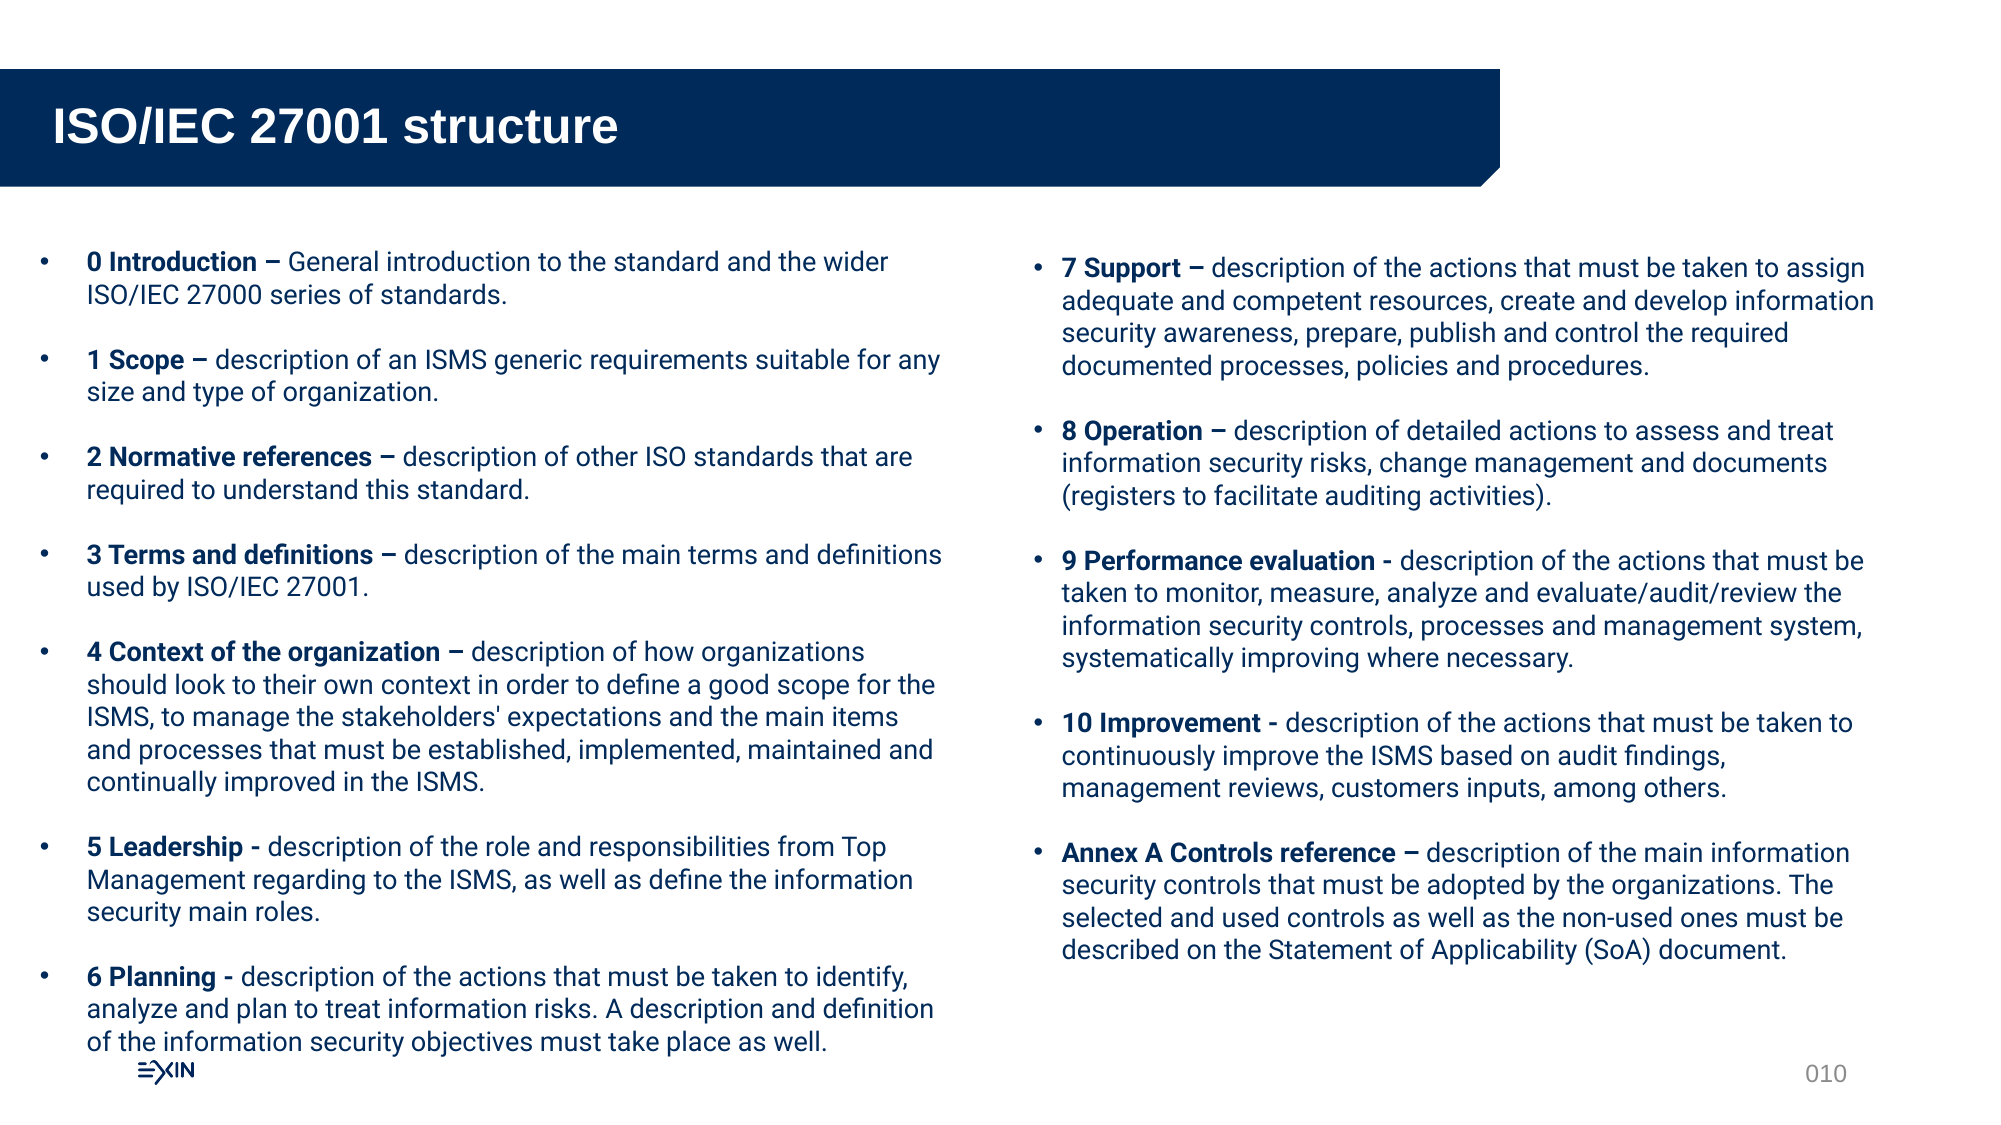

ISO/IEC 27001 structure

0 Introduction – General introduction to the standard and the wider ISO/IEC 27000 series of standards.

1 Scope – description of an ISMS generic requirements suitable for any size and type of organization.

2 Normative references – description of other ISO standards that are required to understand this standard.

3 Terms and definitions – description of the main terms and definitions used by ISO/IEC 27001.

4 Context of the organization – description of how organizations should look to their own context in order to define a good scope for the ISMS, to manage the stakeholders' expectations and the main items and processes that must be established, implemented, maintained and continually improved in the ISMS.

5 Leadership - description of the role and responsibilities from Top Management regarding to the ISMS, as well as define the information security main roles.

6 Planning - description of the actions that must be taken to identify, analyze and plan to treat information risks. A description and definition of the information security objectives must take place as well.
7 Support – description of the actions that must be taken to assign adequate and competent resources, create and develop information security awareness, prepare, publish and control the required documented processes, policies and procedures.

8 Operation – description of detailed actions to assess and treat information security risks, change management and documents (registers to facilitate auditing activities).

9 Performance evaluation - description of the actions that must be taken to monitor, measure, analyze and evaluate/audit/review the information security controls, processes and management system, systematically improving where necessary.

10 Improvement - description of the actions that must be taken to continuously improve the ISMS based on audit findings, management reviews, customers inputs, among others.

Annex A Controls reference – description of the main information security controls that must be adopted by the organizations. The selected and used controls as well as the non-used ones must be described on the Statement of Applicability (SoA) document.

010